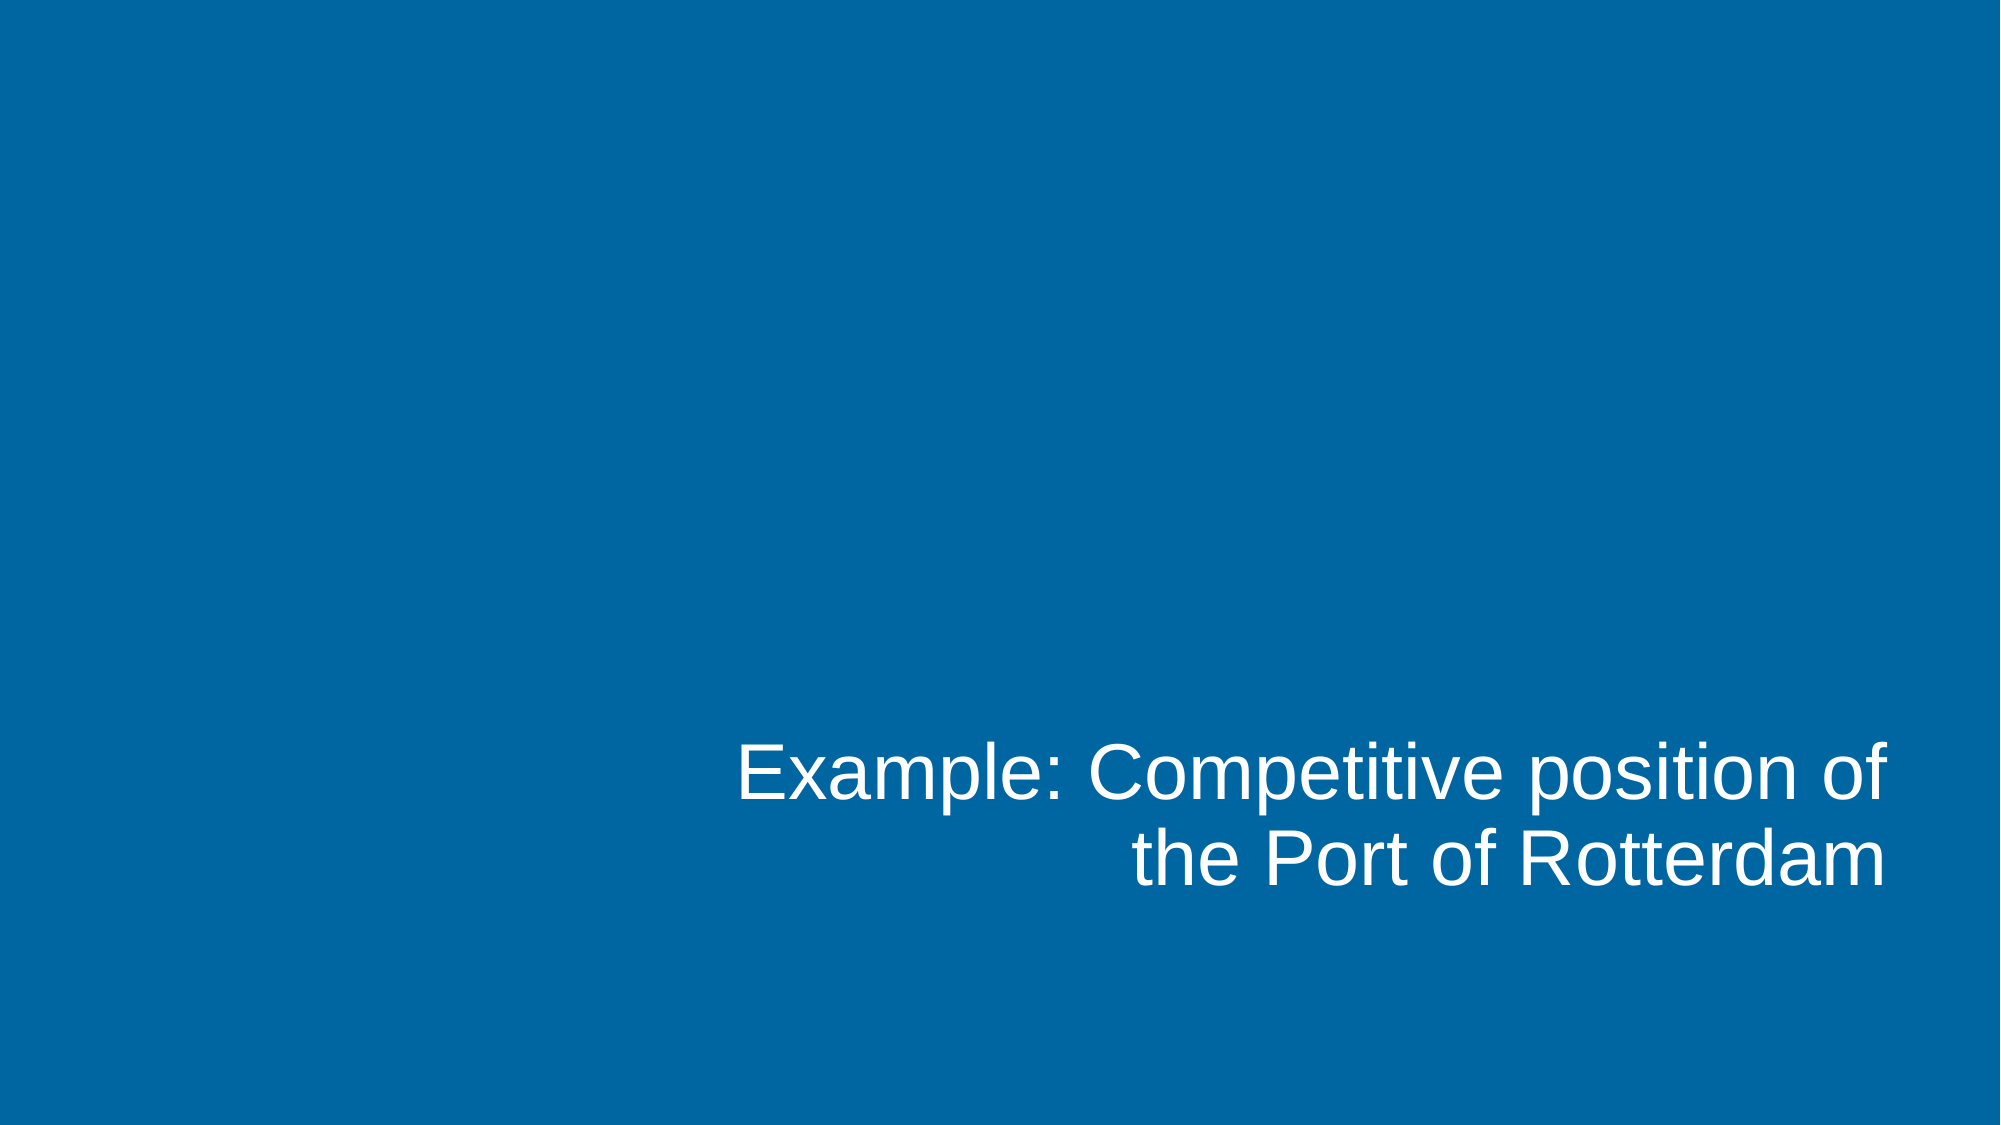

# Example: Competitive position of the Port of Rotterdam